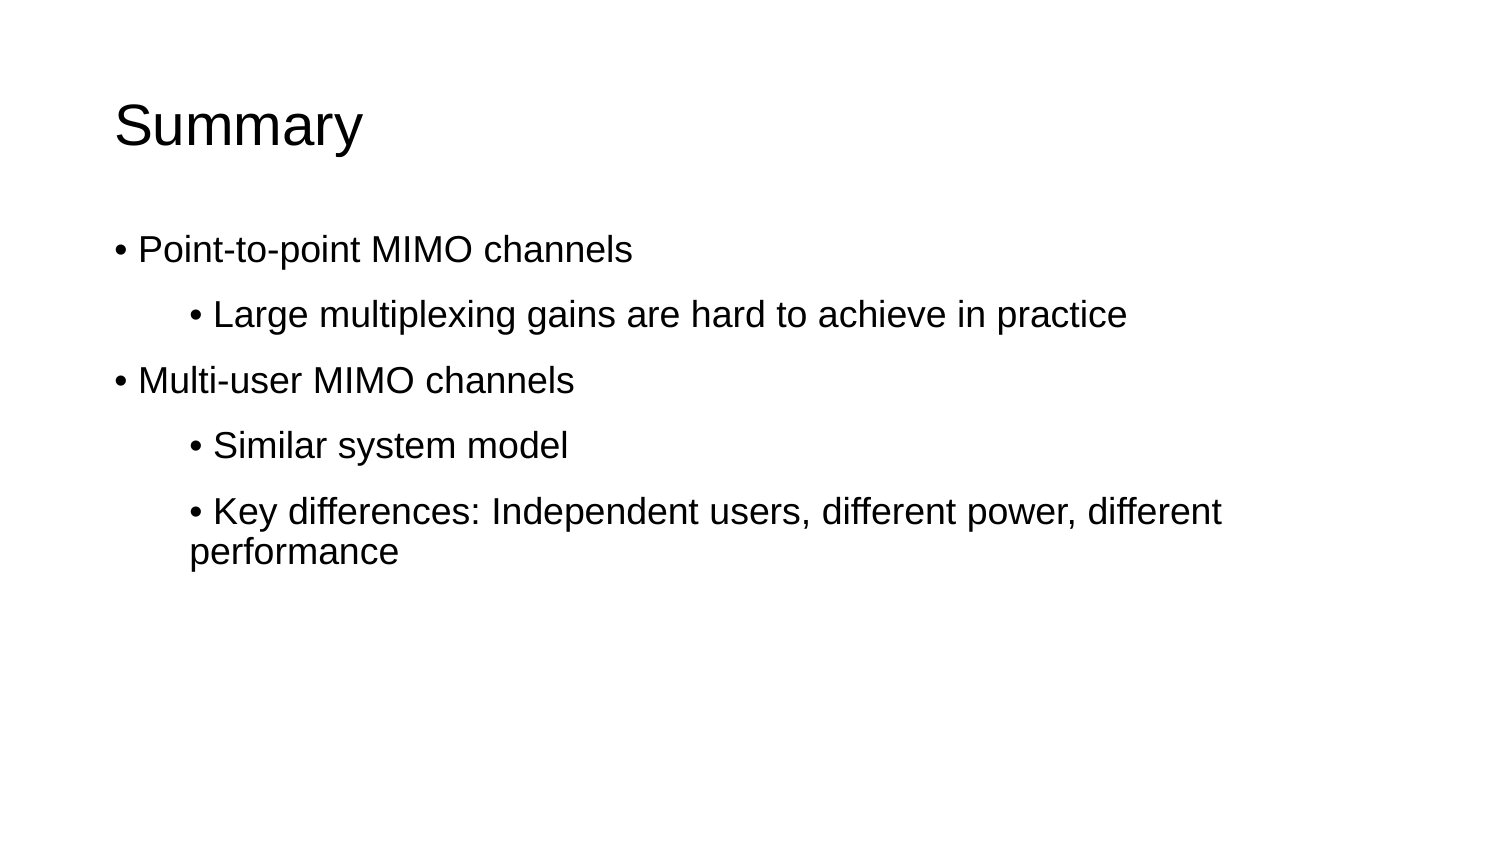

# Summary
• Point-to-point MIMO channels
• Large multiplexing gains are hard to achieve in practice
• Multi-user MIMO channels
• Similar system model
• Key differences: Independent users, different power, different performance